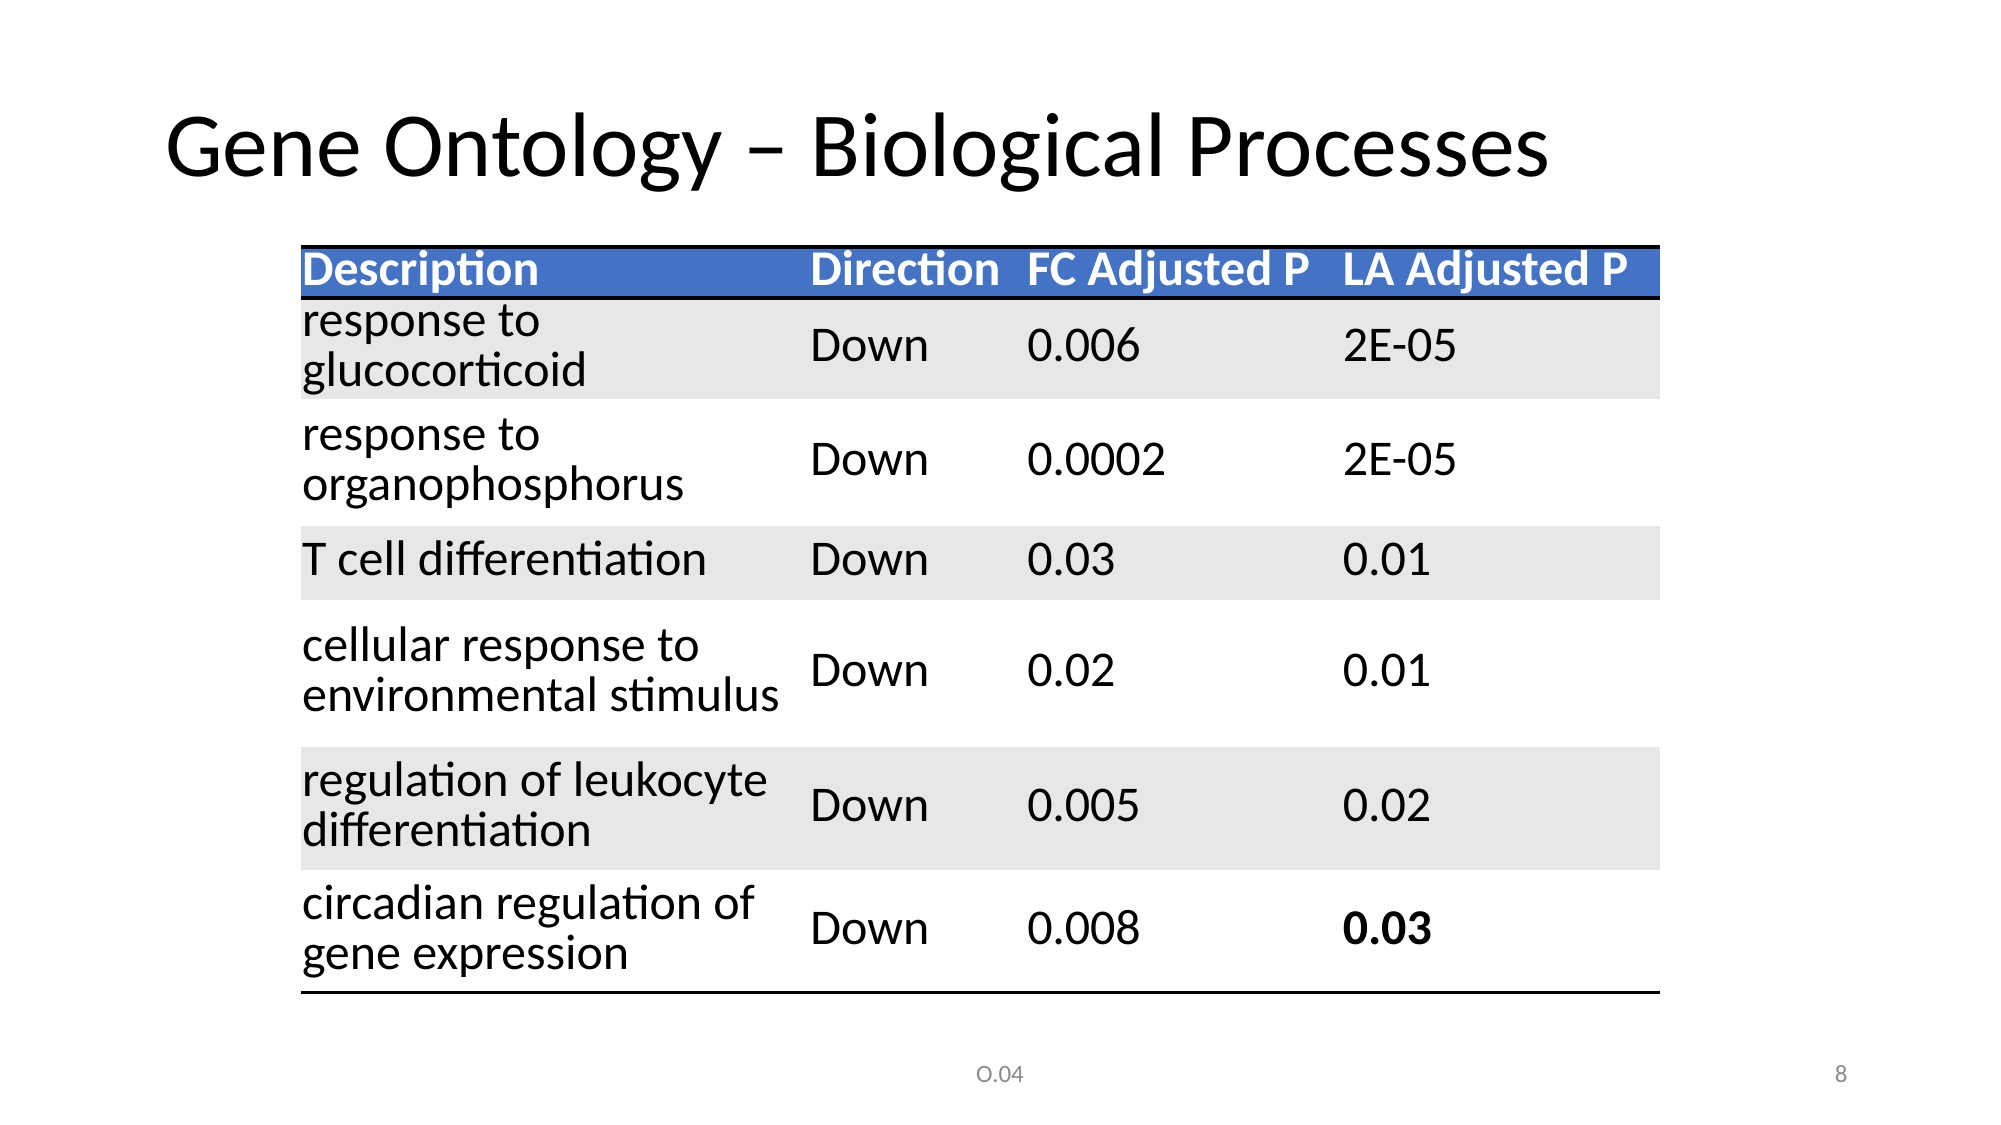

# Gene Ontology – Biological Processes
| Description | Direction | FC Adjusted P | LA Adjusted P |
| --- | --- | --- | --- |
| response to glucocorticoid | Down | 0.006 | 2E-05 |
| response to organophosphorus | Down | 0.0002 | 2E-05 |
| T cell differentiation | Down | 0.03 | 0.01 |
| cellular response to environmental stimulus | Down | 0.02 | 0.01 |
| regulation of leukocyte differentiation | Down | 0.005 | 0.02 |
| circadian regulation of gene expression | Down | 0.008 | 0.03 |
O.04
8